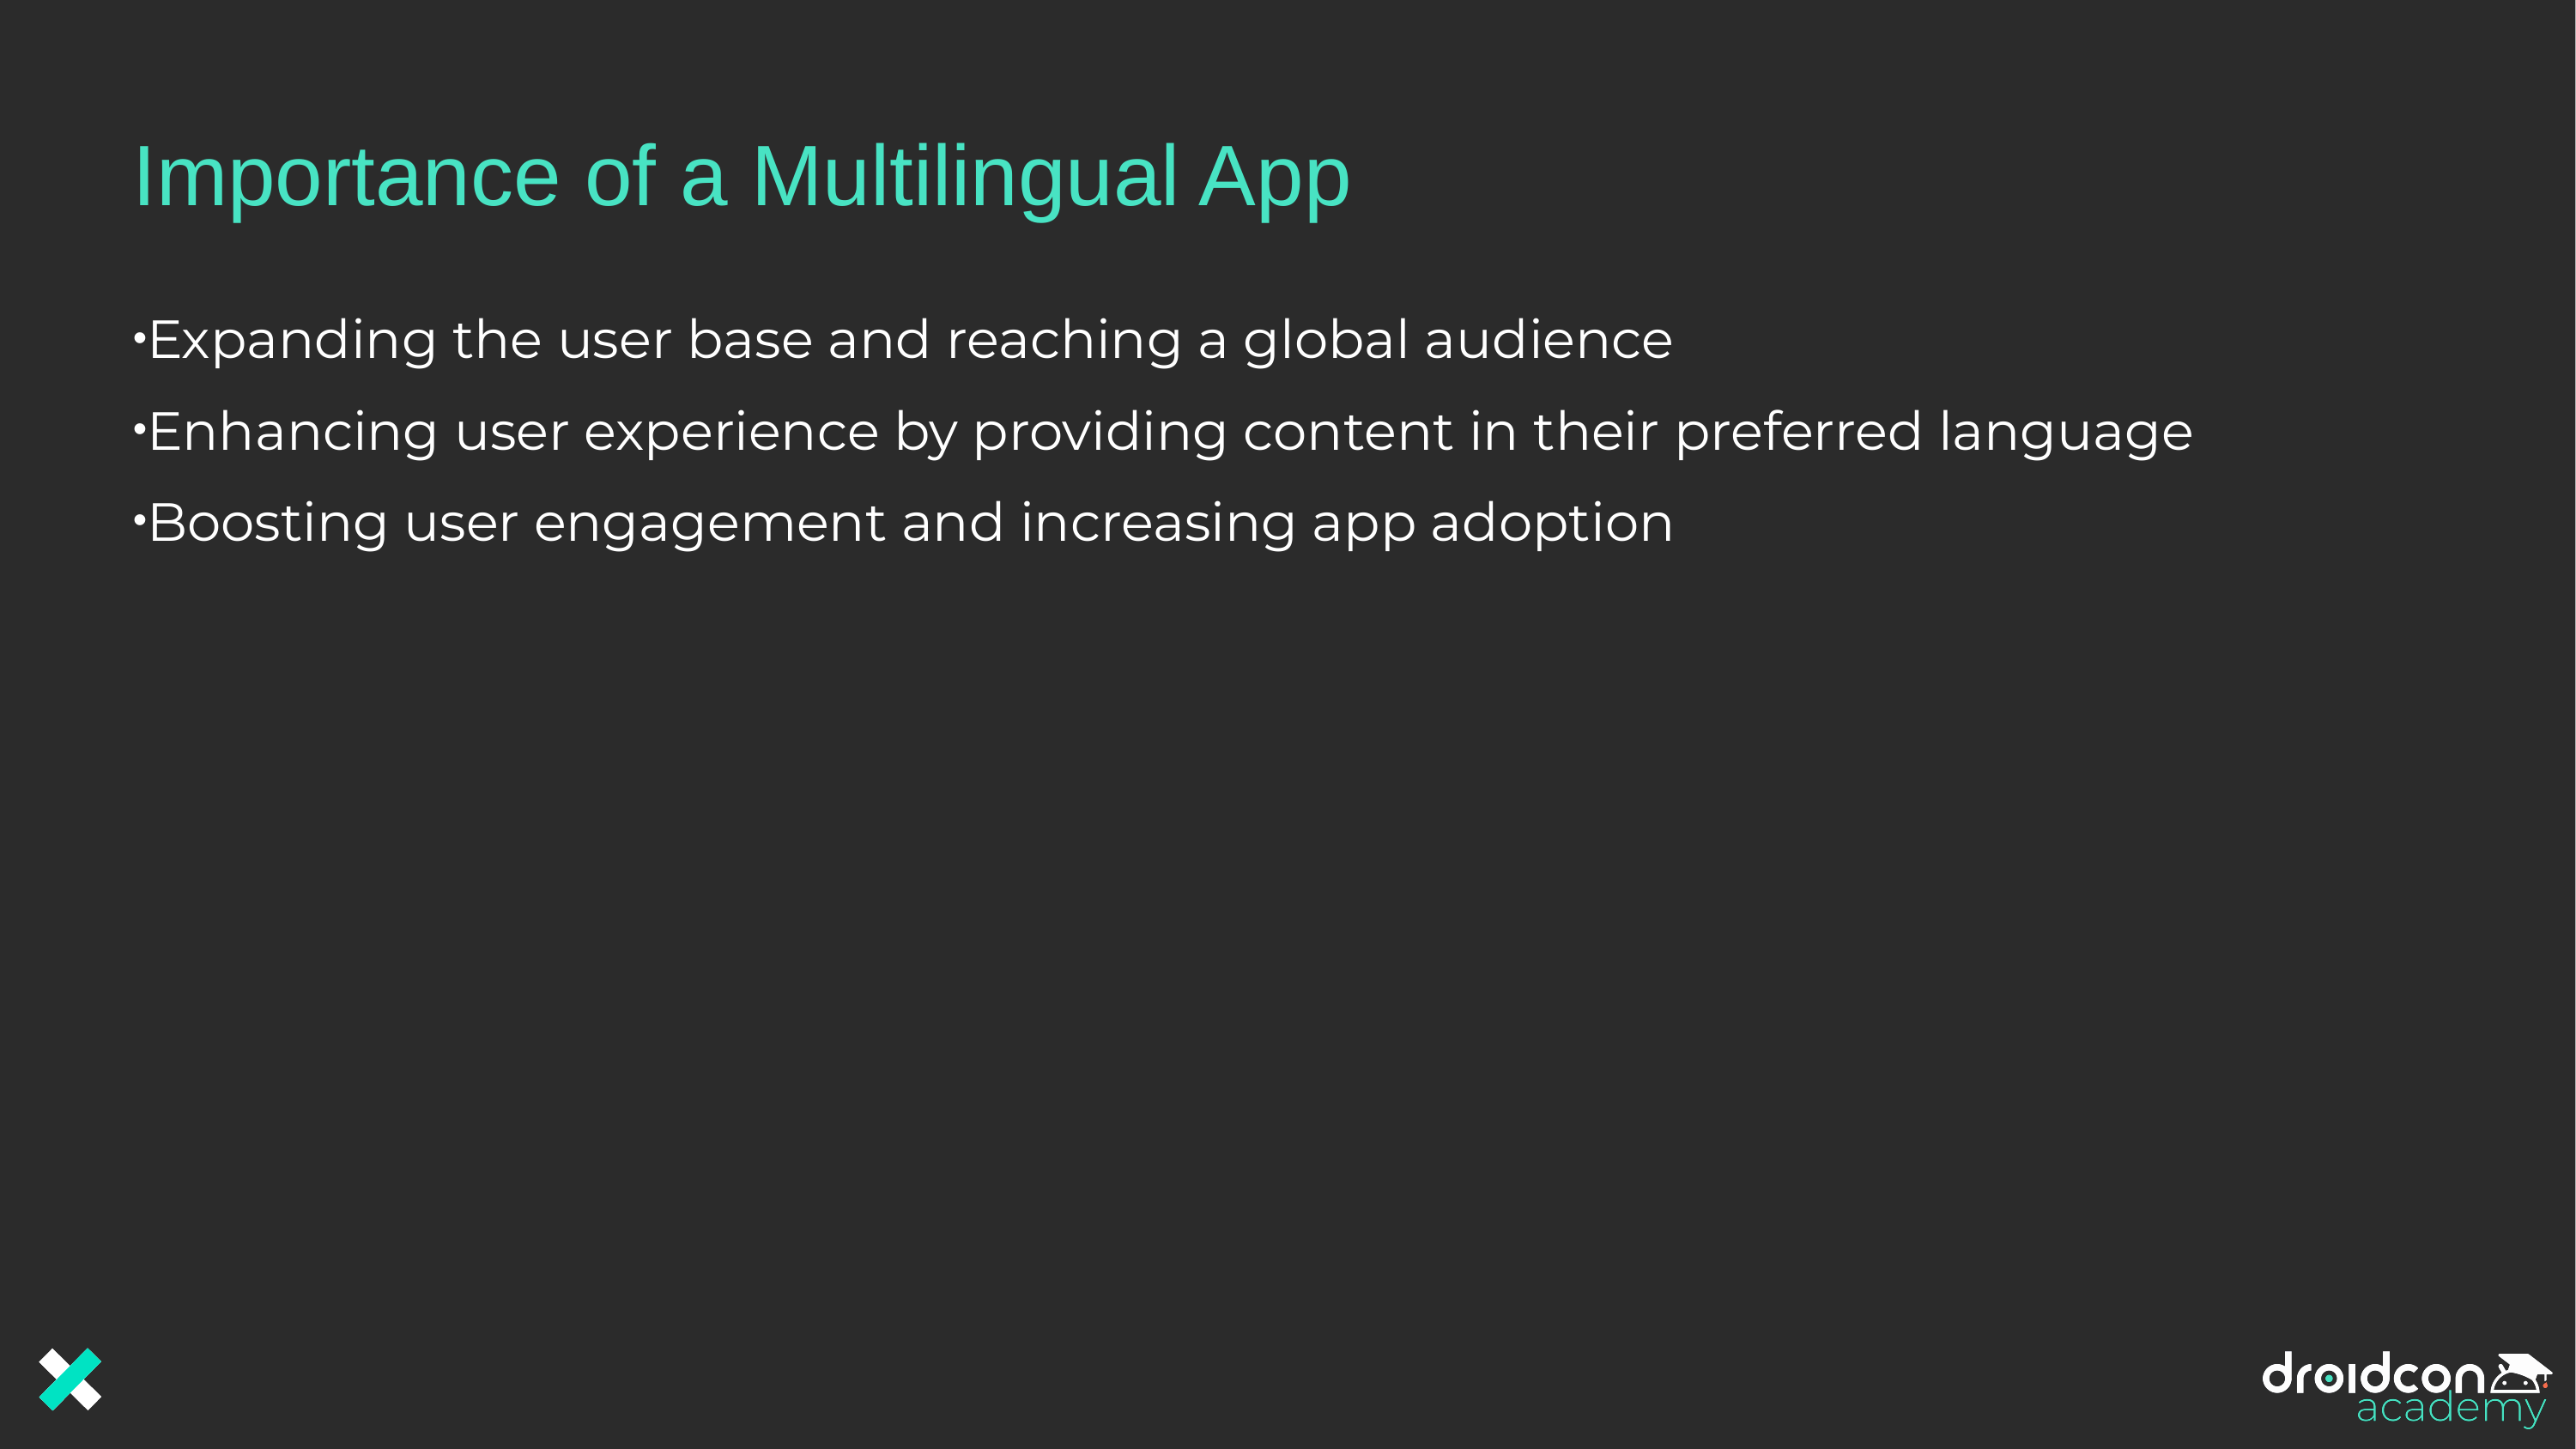

# Importance of a Multilingual App
Expanding the user base and reaching a global audience
Enhancing user experience by providing content in their preferred language
Boosting user engagement and increasing app adoption